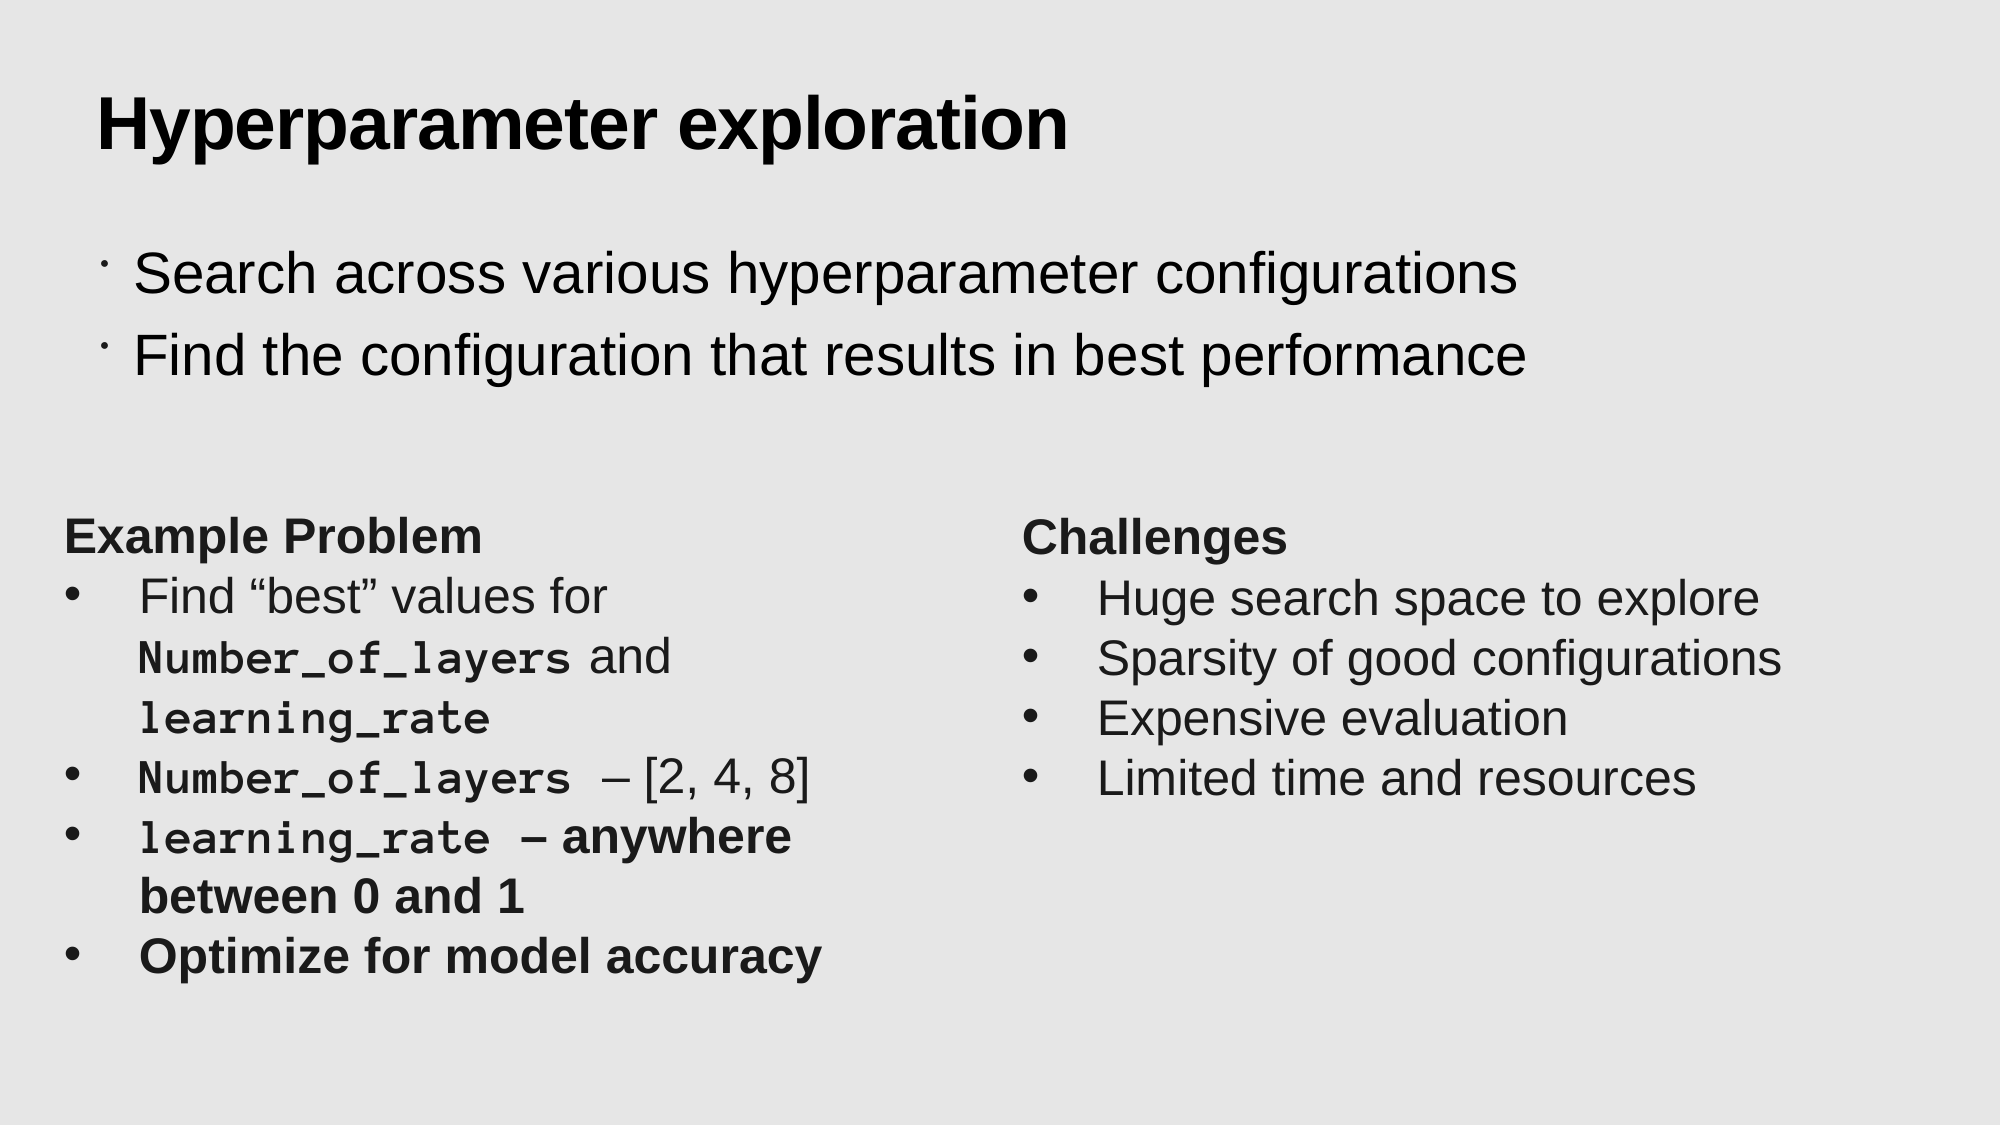

# Hyperparameter exploration
Search across various hyperparameter configurations
Find the configuration that results in best performance

Example Problem
Find “best” values for Number_of_layers and learning_rate
Number_of_layers – [2, 4, 8]
learning_rate – anywhere between 0 and 1
Optimize for model accuracy
Challenges
Huge search space to explore
Sparsity of good configurations
Expensive evaluation
Limited time and resources